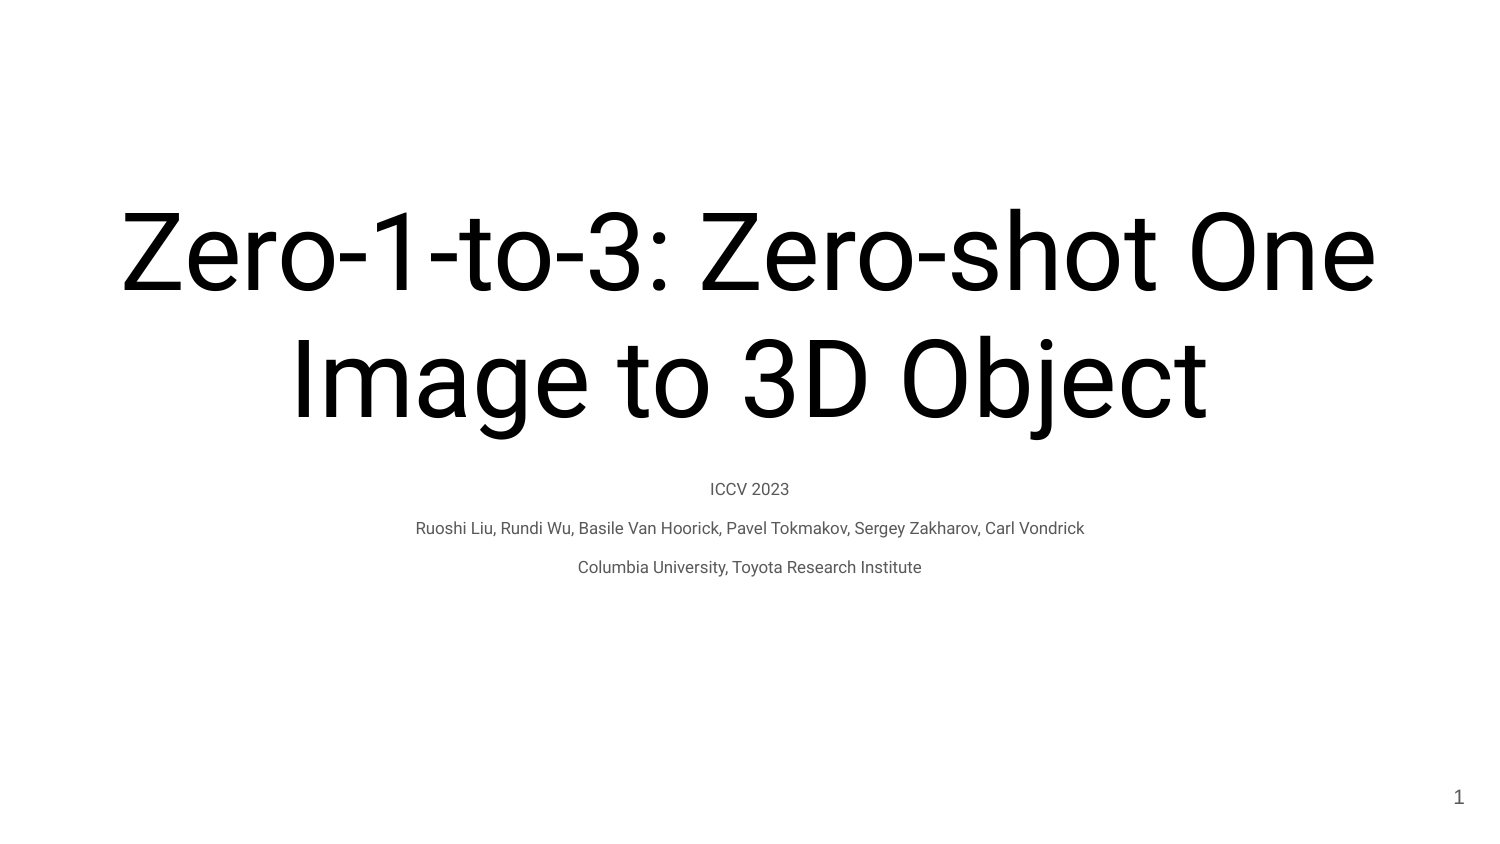

# Zero-1-to-3: Zero-shot One Image to 3D Object
ICCV 2023

Ruoshi Liu, Rundi Wu, Basile Van Hoorick, Pavel Tokmakov, Sergey Zakharov, Carl Vondrick

Columbia University, Toyota Research Institute
1